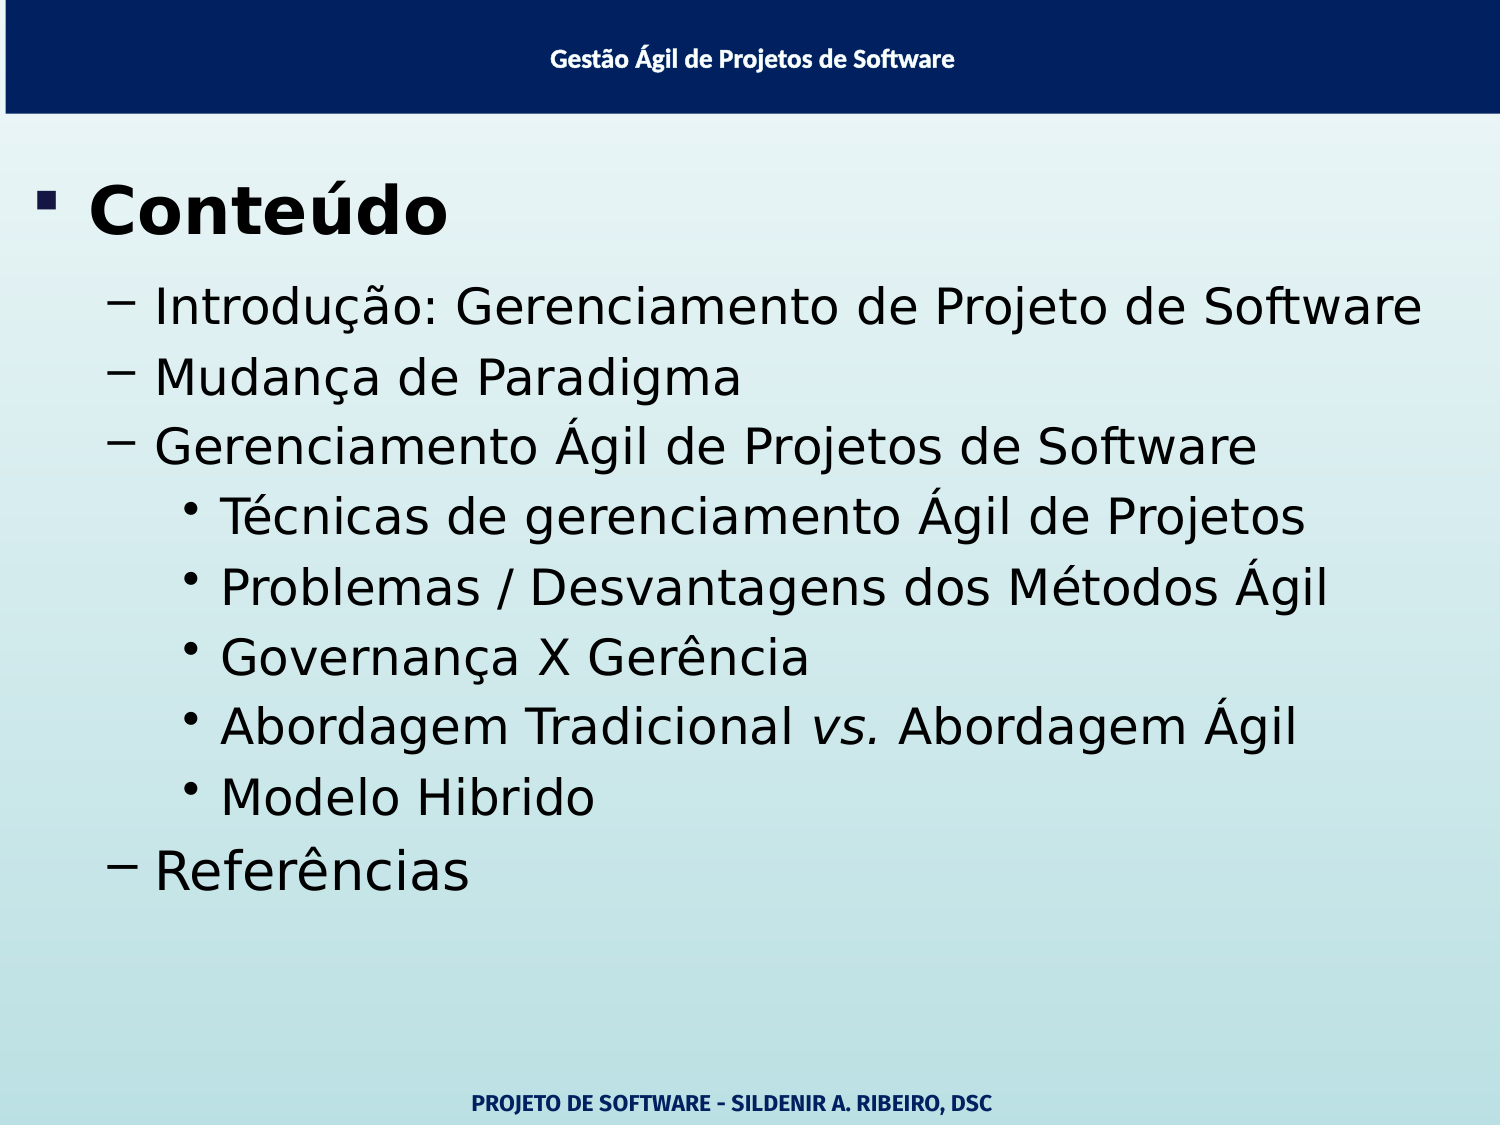

# Gestão Ágil de Projetos de Software
Conteúdo
Introdução: Gerenciamento de Projeto de Software
Mudança de Paradigma
Gerenciamento Ágil de Projetos de Software
Técnicas de gerenciamento Ágil de Projetos
Problemas / Desvantagens dos Métodos Ágil
Governança X Gerência
Abordagem Tradicional vs. Abordagem Ágil
Modelo Hibrido
Referências
Projeto de Software - Sildenir A. Ribeiro, DSc